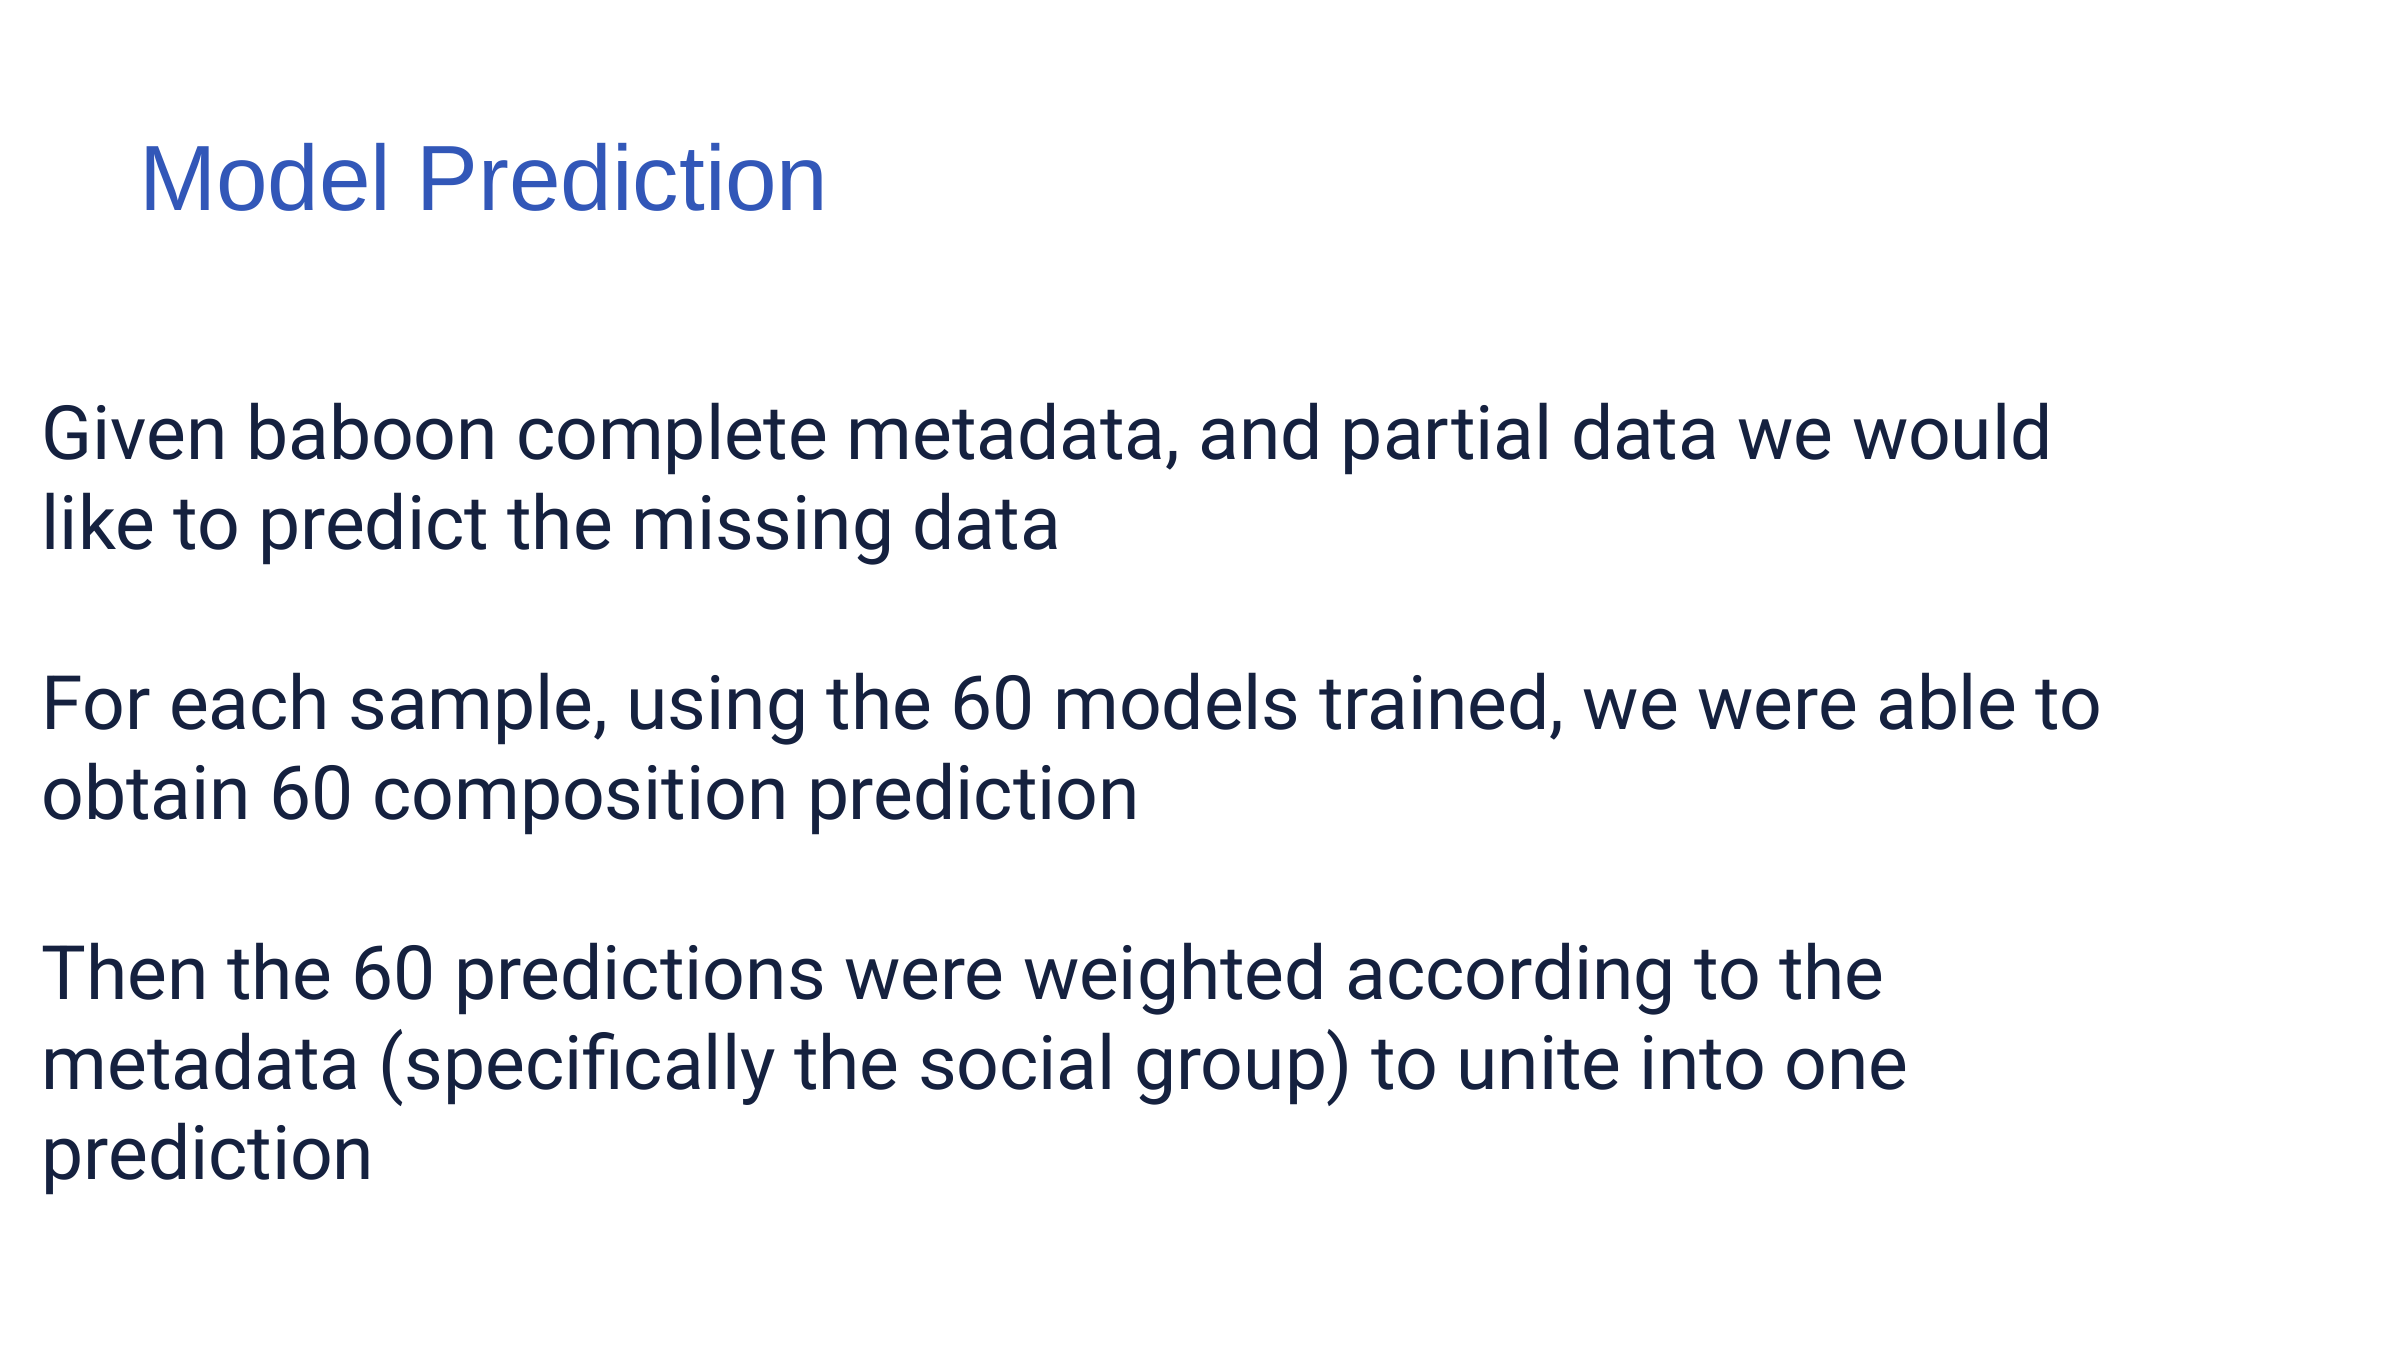

Model Prediction
Given baboon complete metadata, and partial data we would like to predict the missing data

For each sample, using the 60 models trained, we were able to obtain 60 composition prediction

Then the 60 predictions were weighted according to the metadata (specifically the social group) to unite into one prediction